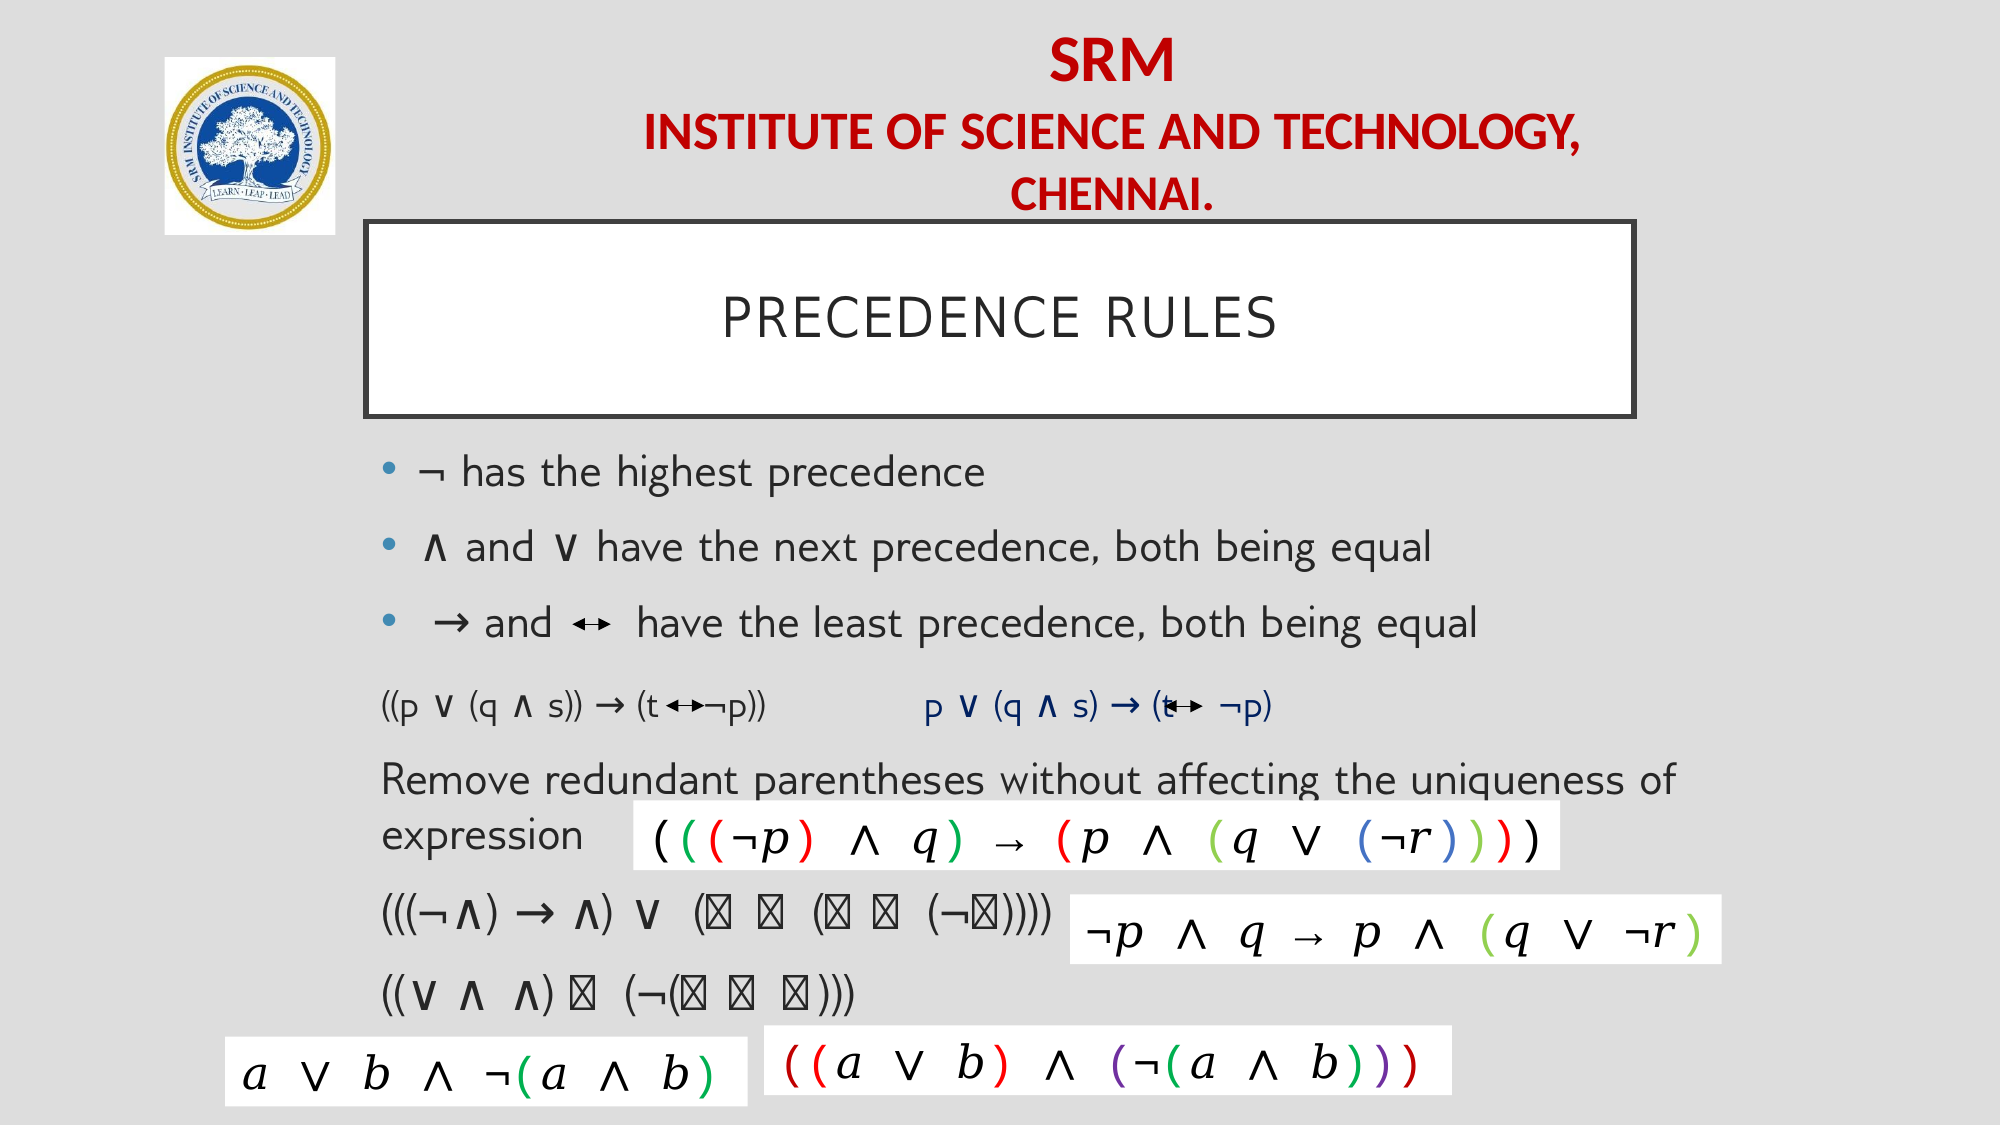

# Precedence rules
¬ has the highest precedence
∧ and ∨ have the next precedence, both being equal
 → and      have the least precedence, both being equal
((p ∨ (q ∧ s)) → (t    ¬p))              p ∨ (q ∧ s) → (t    ¬p)
Remove redundant parentheses without affecting the uniqueness of expression
(((¬𝑝) ∧ 𝑞) → (𝑝 ∧ (𝑞 ∨ (¬𝑟))))
((𝑎 ∨ 𝑏) ∧ (¬(𝑎 ∧ 𝑏)))
(((¬𝑝) ∧ 𝑞) → (𝑝 ∧ (𝑞 ∨ (¬𝑟))))
¬𝑝 ∧ 𝑞 → 𝑝 ∧ (𝑞 ∨ ¬𝑟)
((𝑎 ∨ 𝑏) ∧ (¬(𝑎 ∧ 𝑏)))
𝑎 ∨ 𝑏 ∧ ¬(𝑎 ∧ 𝑏)